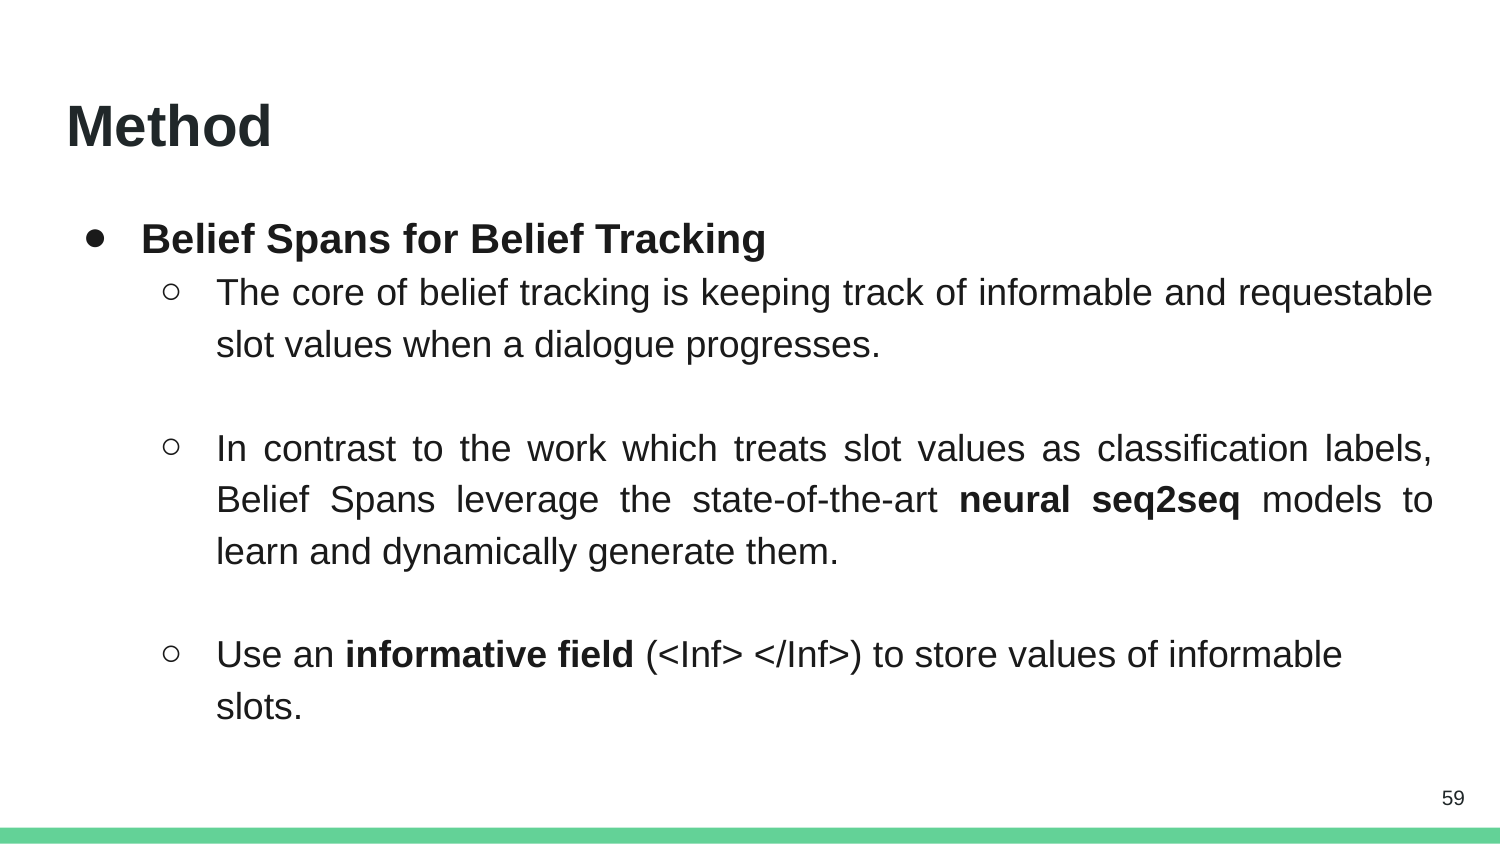

# Method
Belief Spans for Belief Tracking
The core of belief tracking is keeping track of informable and requestable slot values when a dialogue progresses.

In contrast to the work which treats slot values as classification labels, Belief Spans leverage the state-of-the-art neural seq2seq models to learn and dynamically generate them.

Use an informative field (<Inf> </Inf>) to store values of informable slots.
59